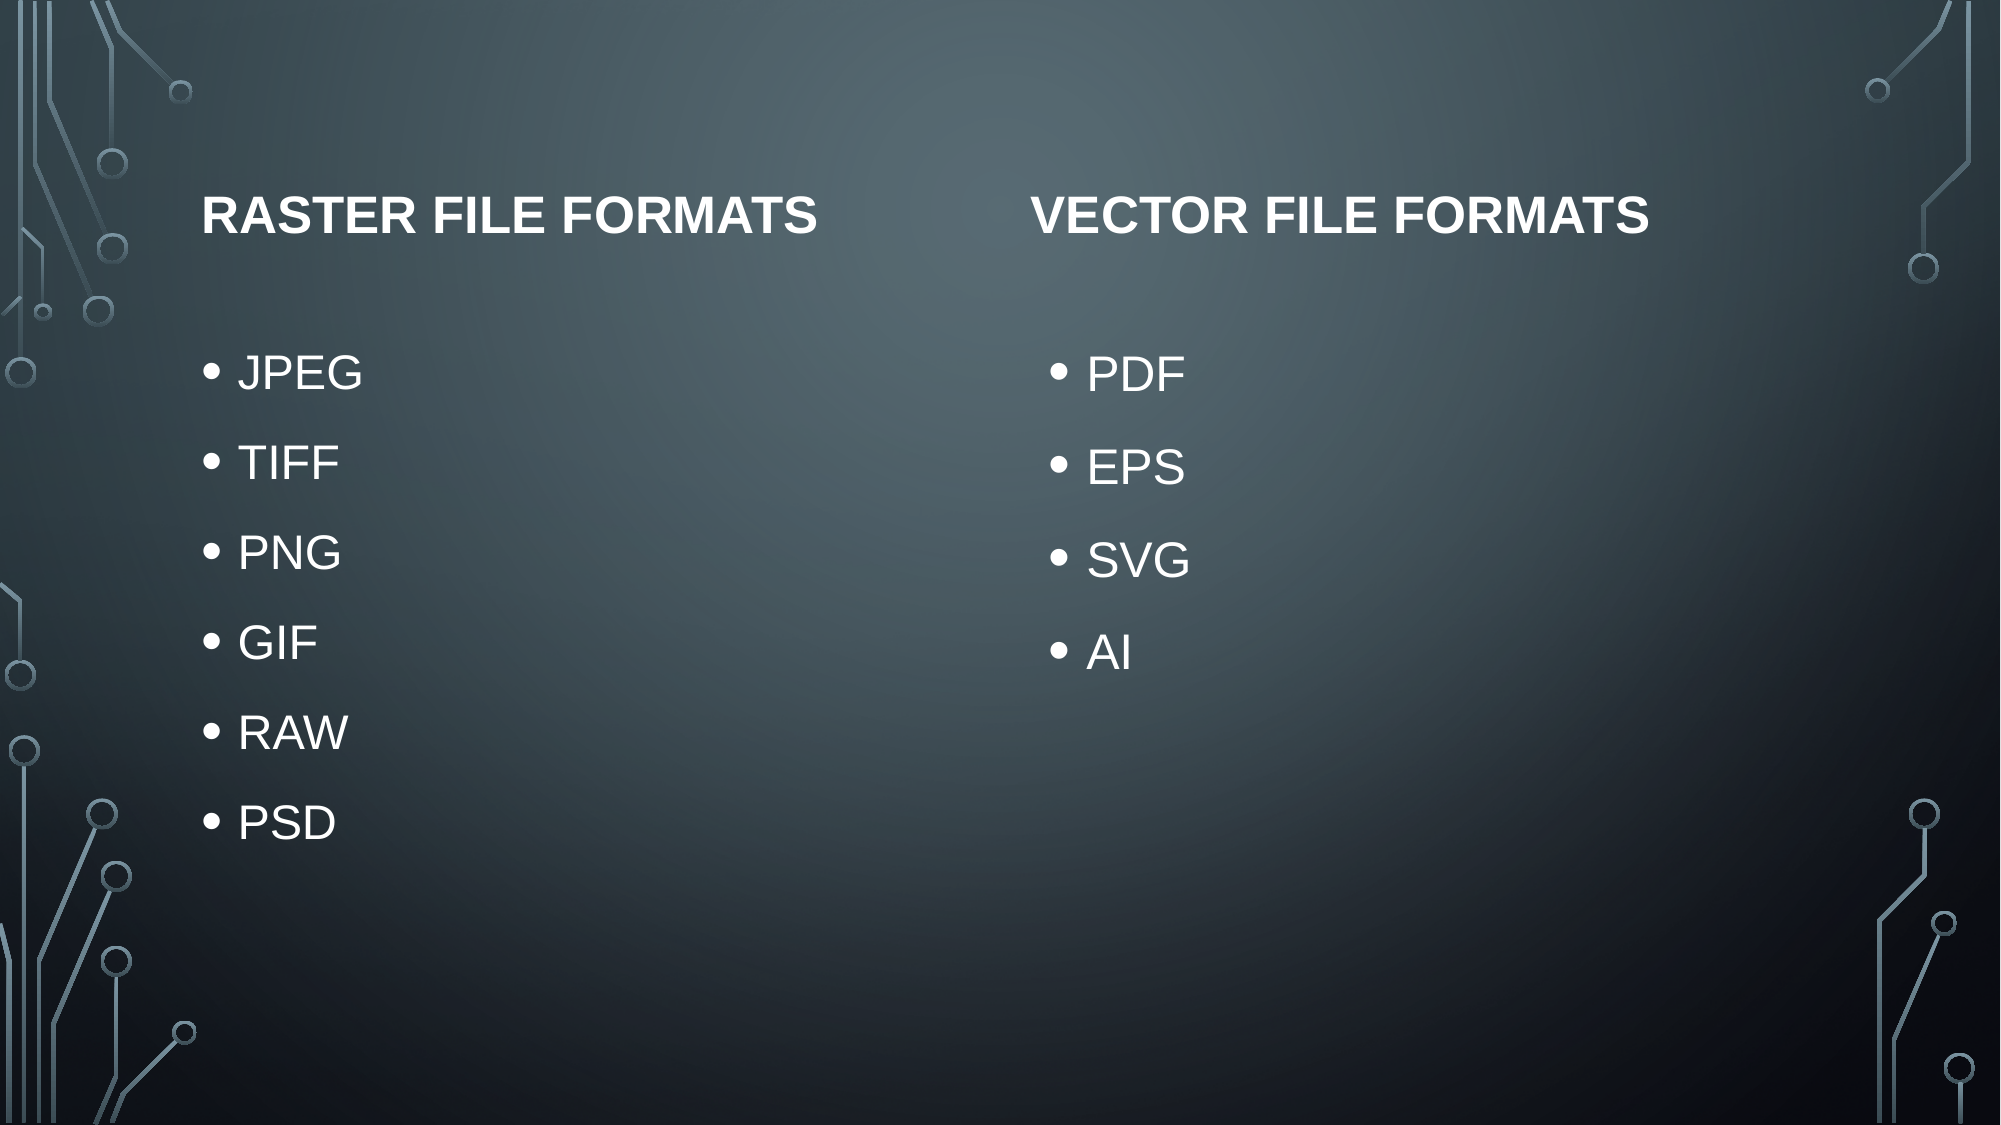

Raster file formats
Vector file formats
JPEG
TIFF
PNG
GIF
RAW
PSD
PDF
EPS
SVG
AI